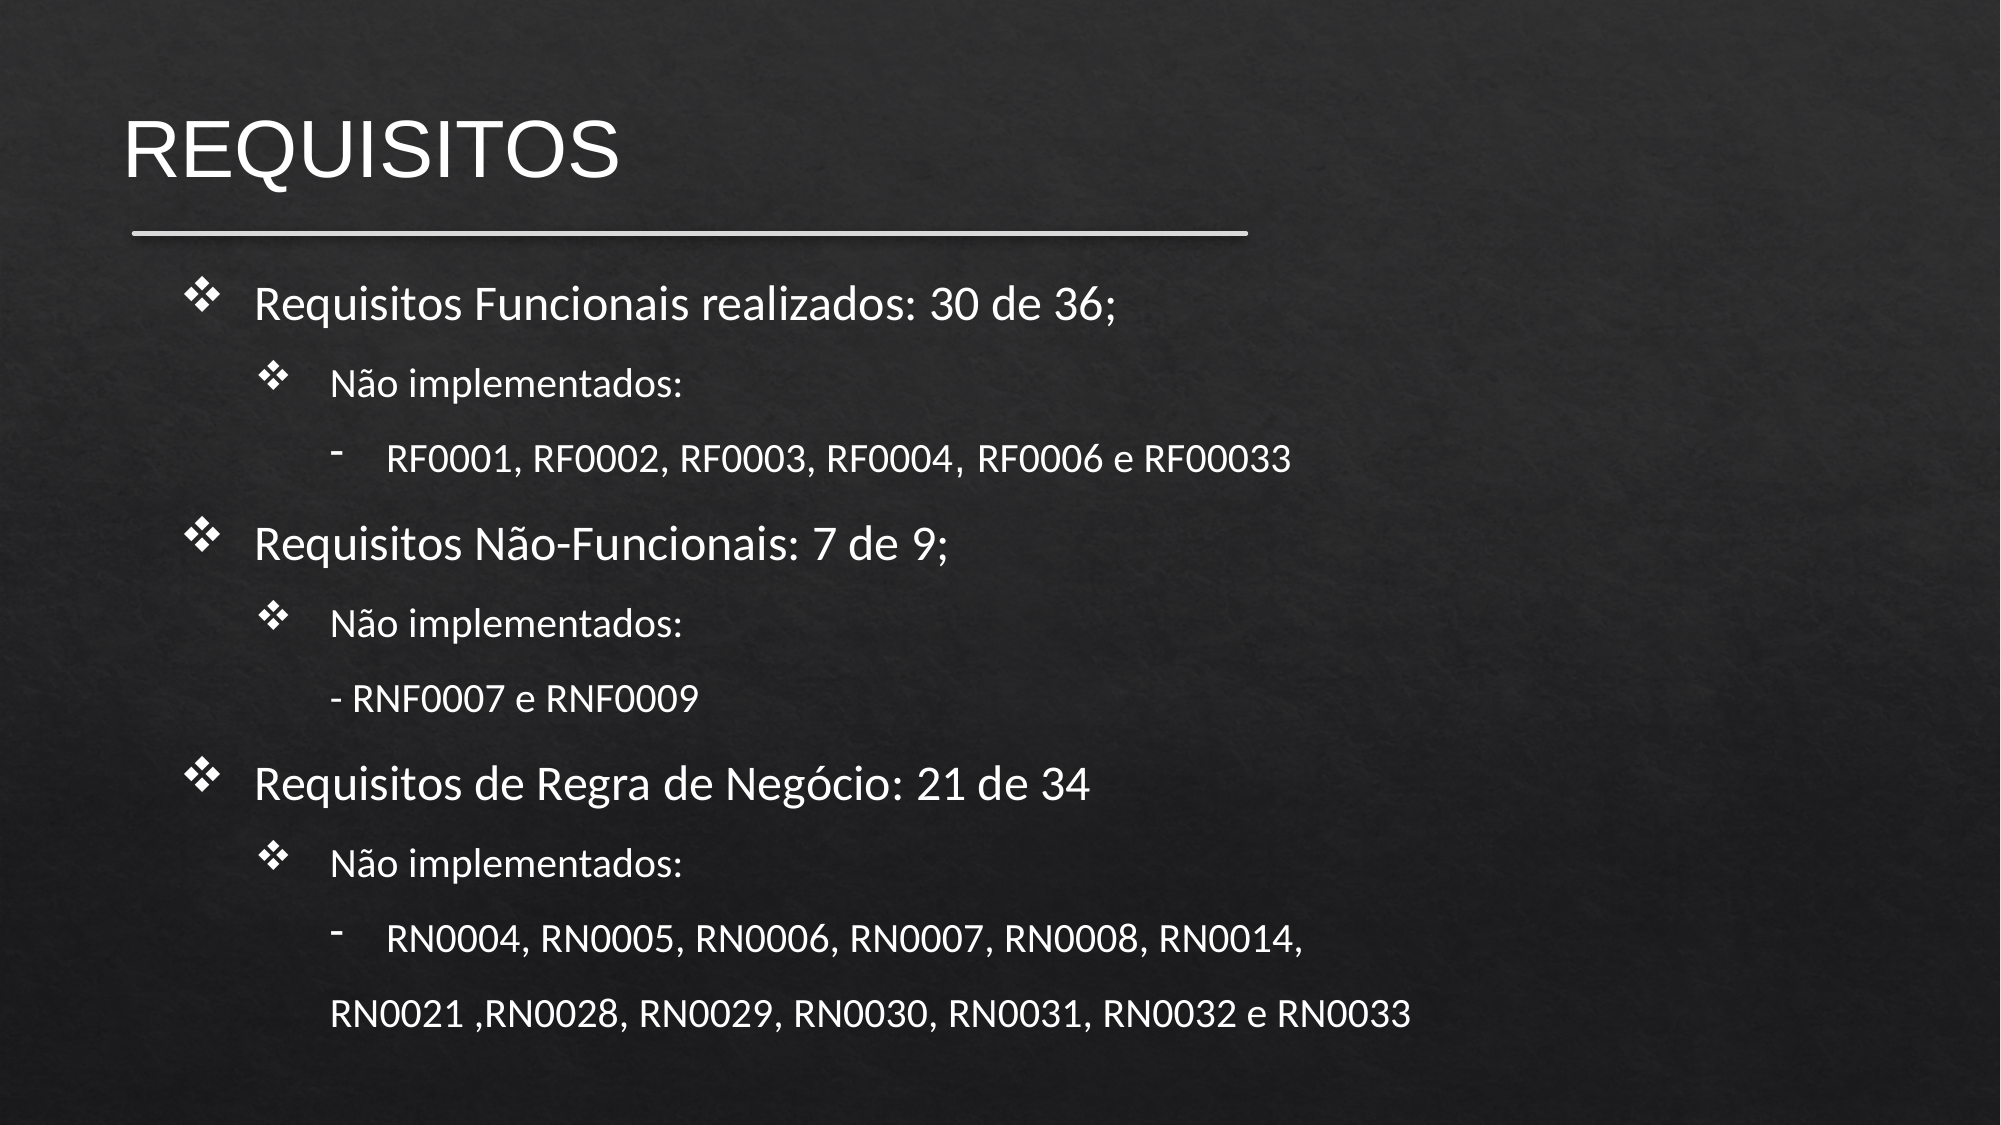

REQUISITOS
Requisitos Funcionais realizados: 30 de 36;
Não implementados:
RF0001, RF0002, RF0003, RF0004, RF0006 e RF00033
Requisitos Não-Funcionais: 7 de 9;
Não implementados:
- RNF0007 e RNF0009
Requisitos de Regra de Negócio: 21 de 34
Não implementados:
RN0004, RN0005, RN0006, RN0007, RN0008, RN0014,
RN0021 ,RN0028, RN0029, RN0030, RN0031, RN0032 e RN0033